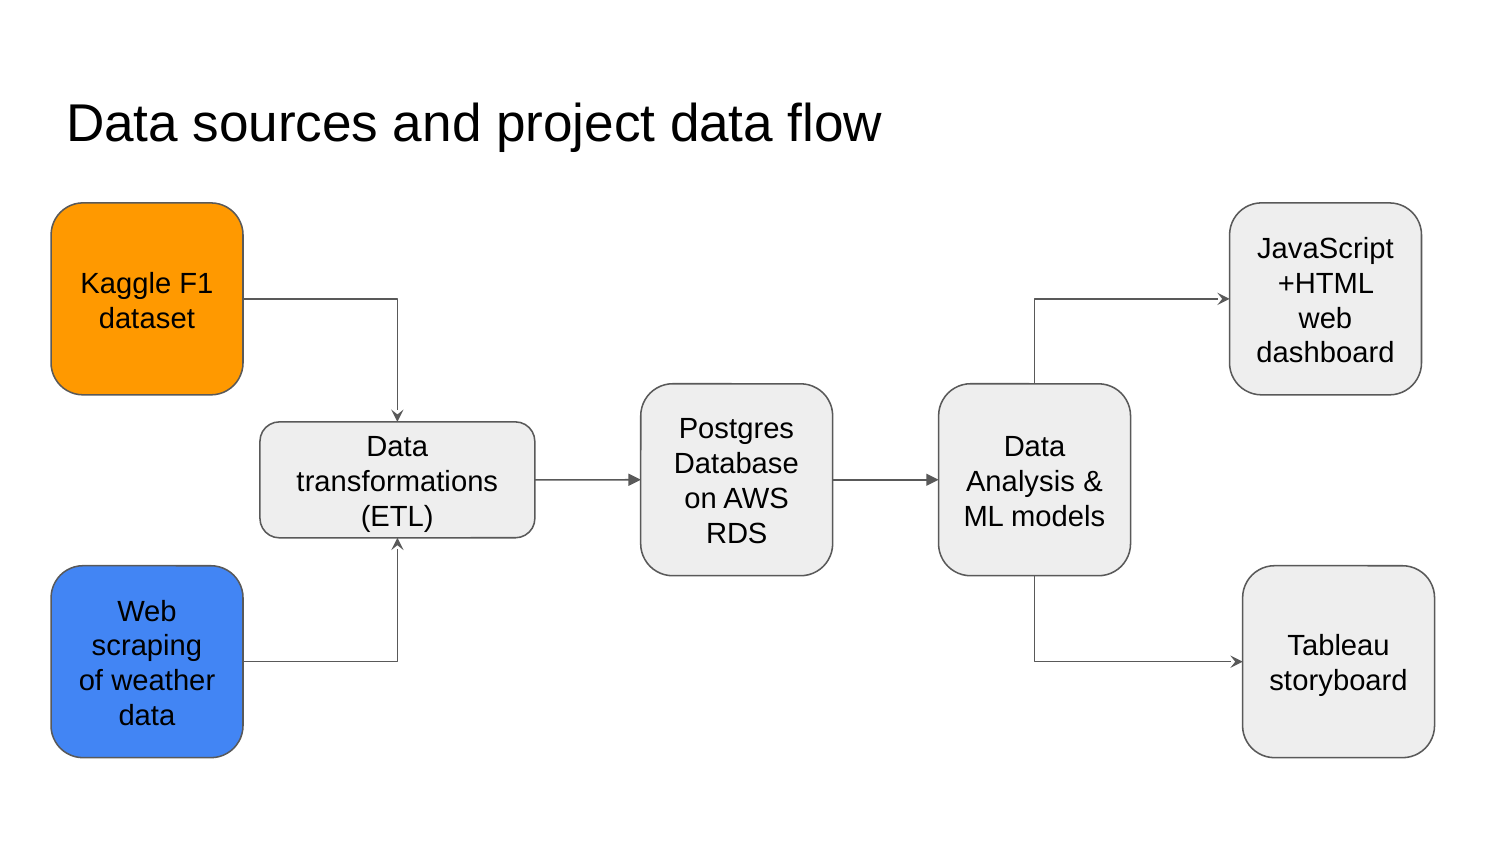

# Data sources and project data flow
Kaggle F1 dataset
JavaScript+HTML web dashboard
Postgres Database on AWS RDS
Data Analysis & ML models
Data transformations (ETL)
Web scraping of weather data
Tableau storyboard